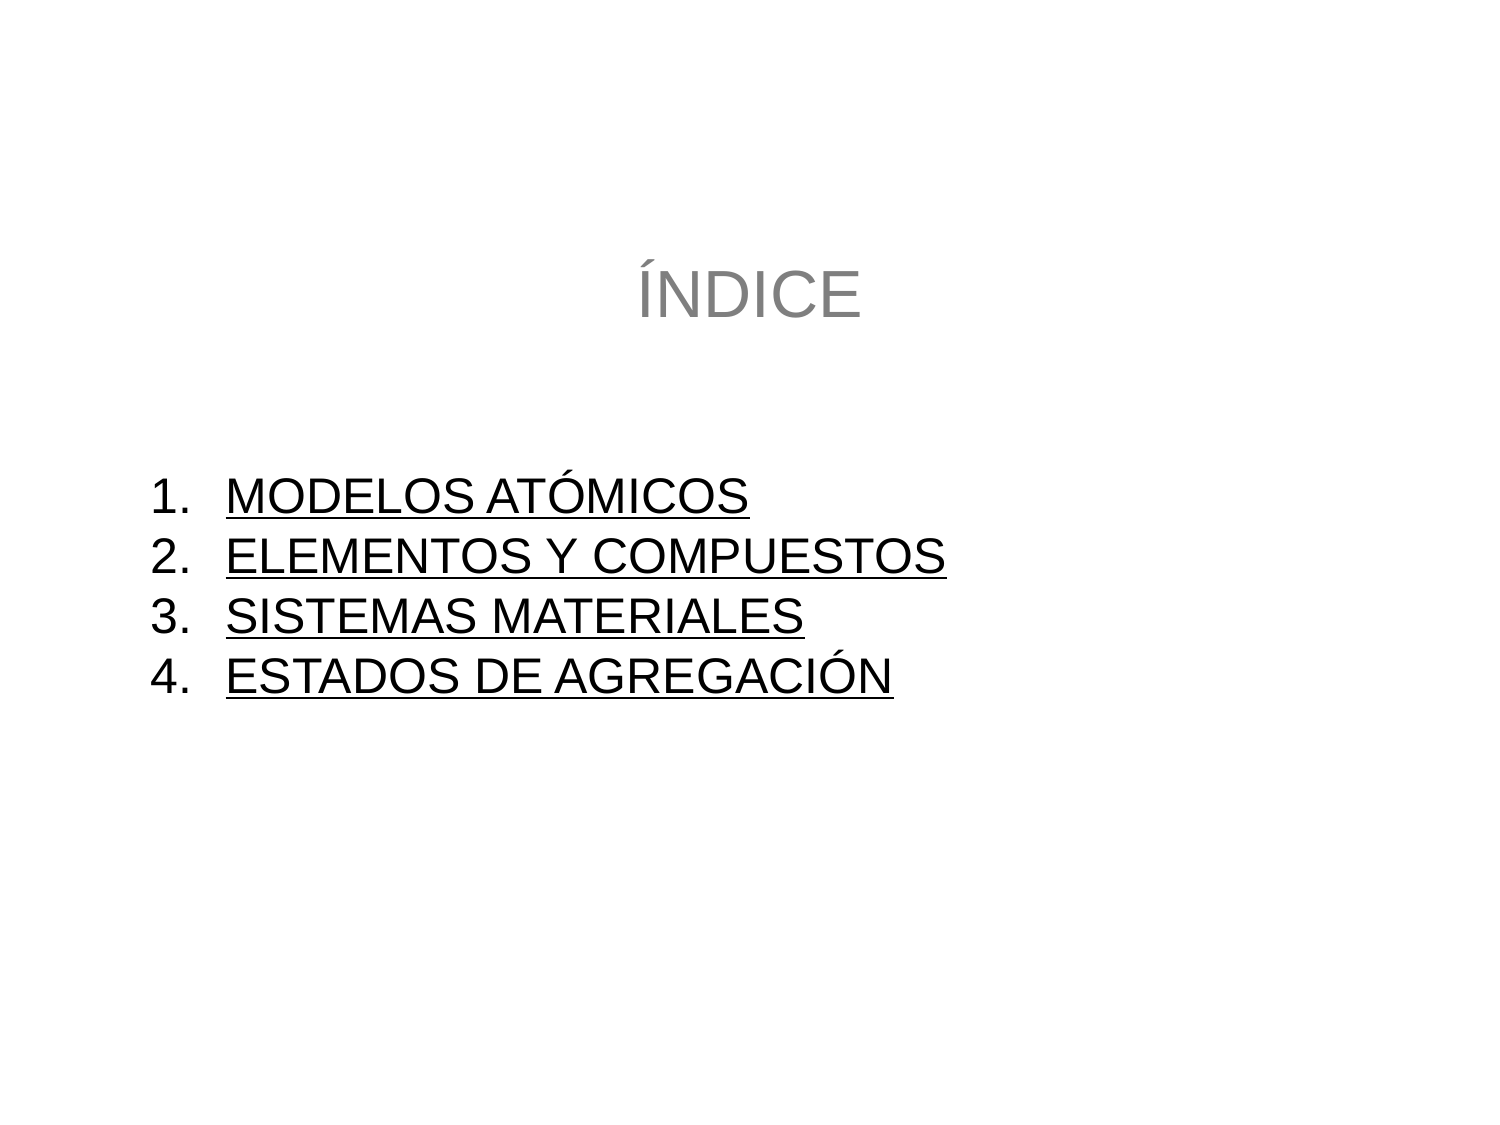

ÍNDICE
MODELOS ATÓMICOS
ELEMENTOS Y COMPUESTOS
SISTEMAS MATERIALES
ESTADOS DE AGREGACIÓN